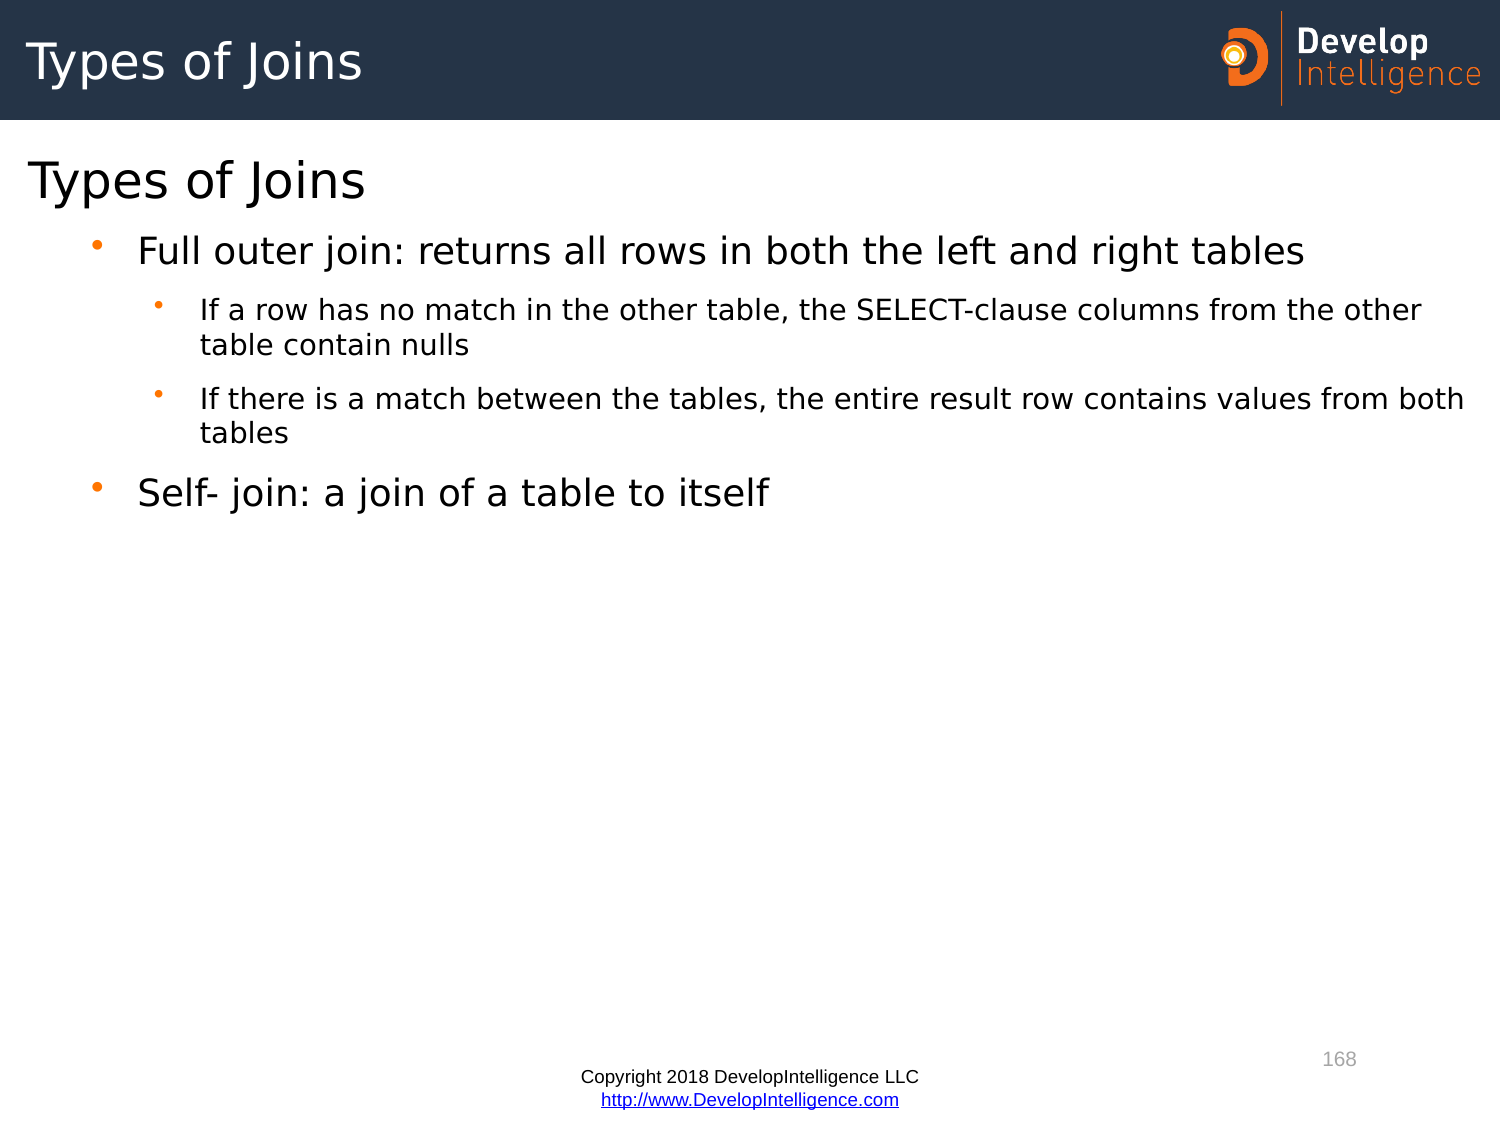

# Types of Joins
Types of Joins
Full outer join: returns all rows in both the left and right tables
If a row has no match in the other table, the SELECT-clause columns from the other table contain nulls
If there is a match between the tables, the entire result row contains values from both tables
Self- join: a join of a table to itself

168